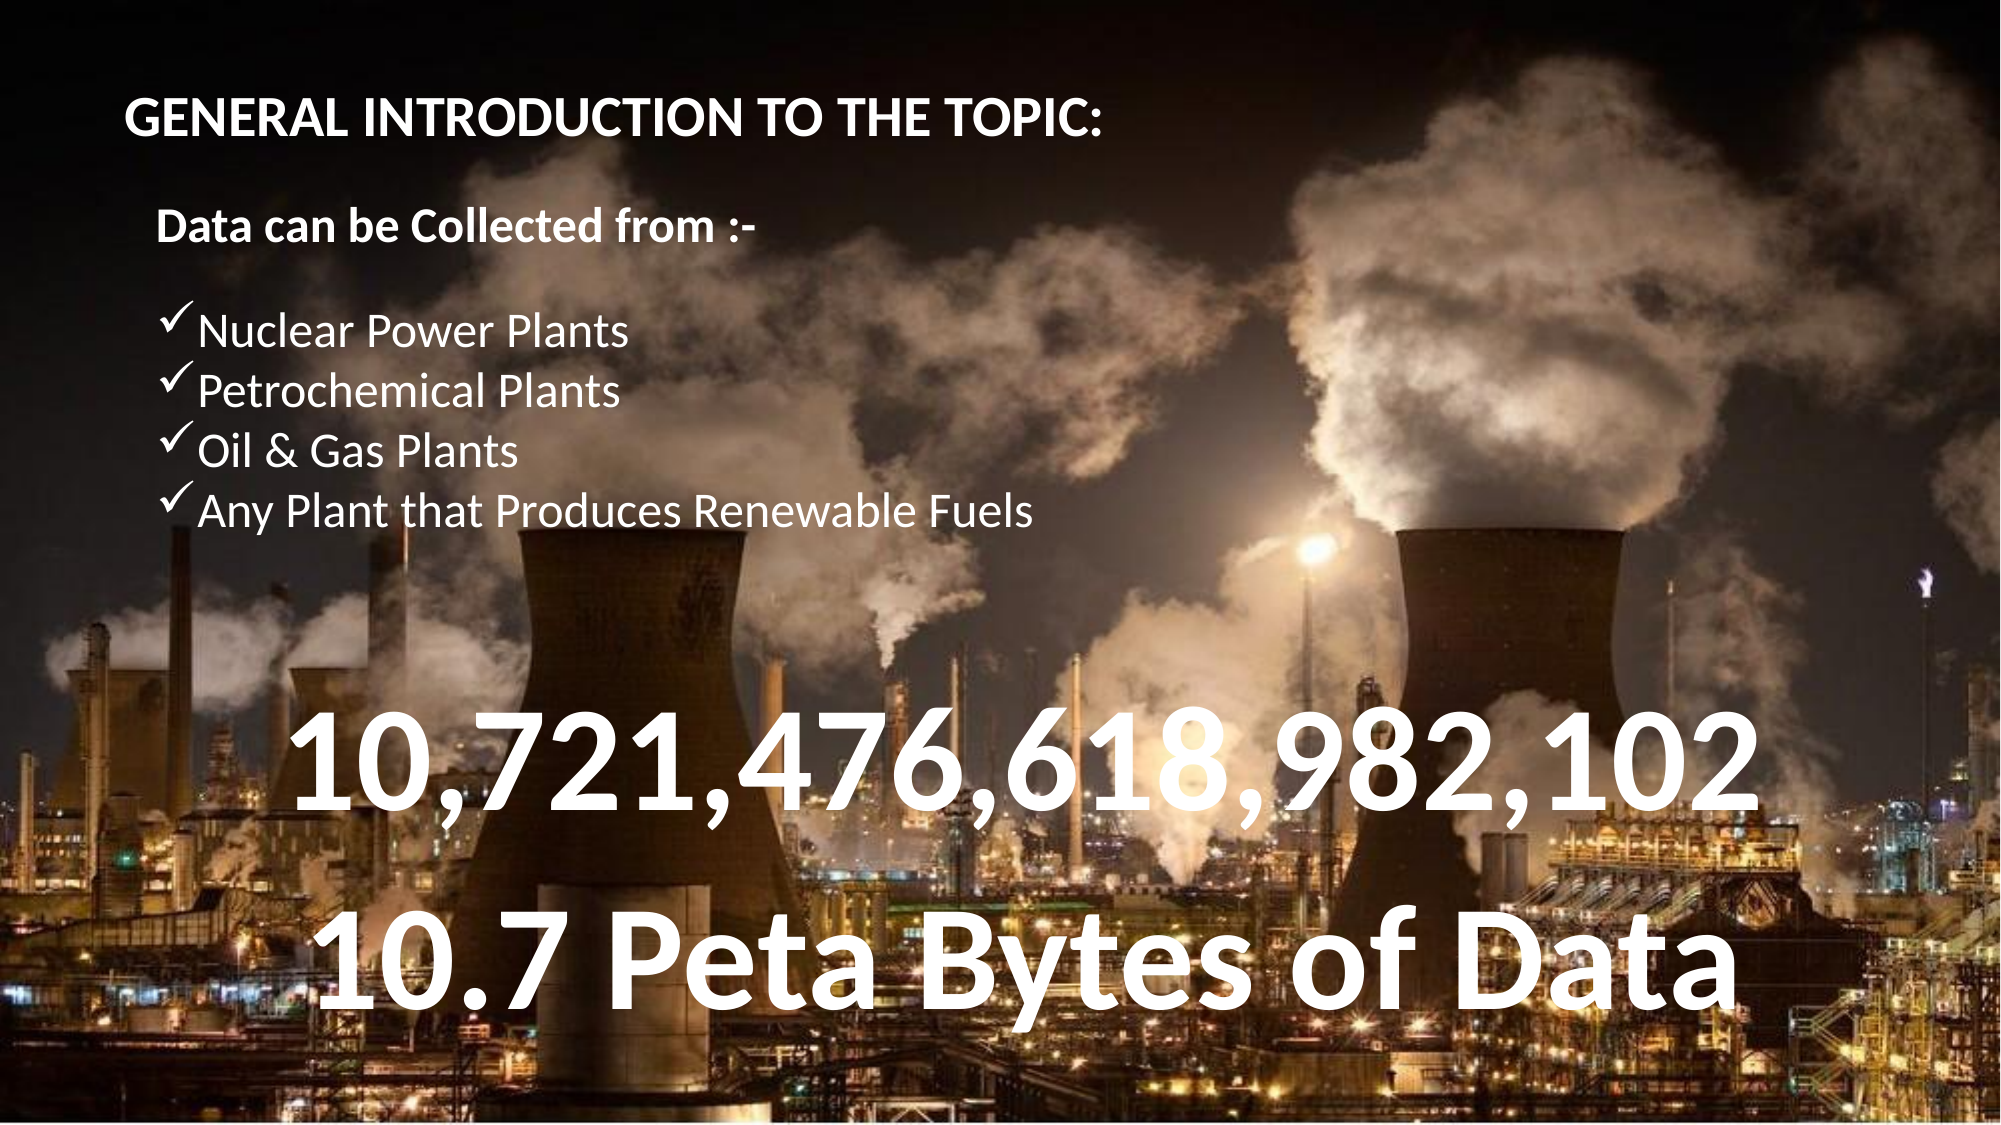

GENERAL INTRODUCTION TO THE TOPIC:
Data can be Collected from :-
Nuclear Power Plants
Petrochemical Plants
Oil & Gas Plants
Any Plant that Produces Renewable Fuels
10,721,476,618,982,102
10.7 Peta Bytes of Data